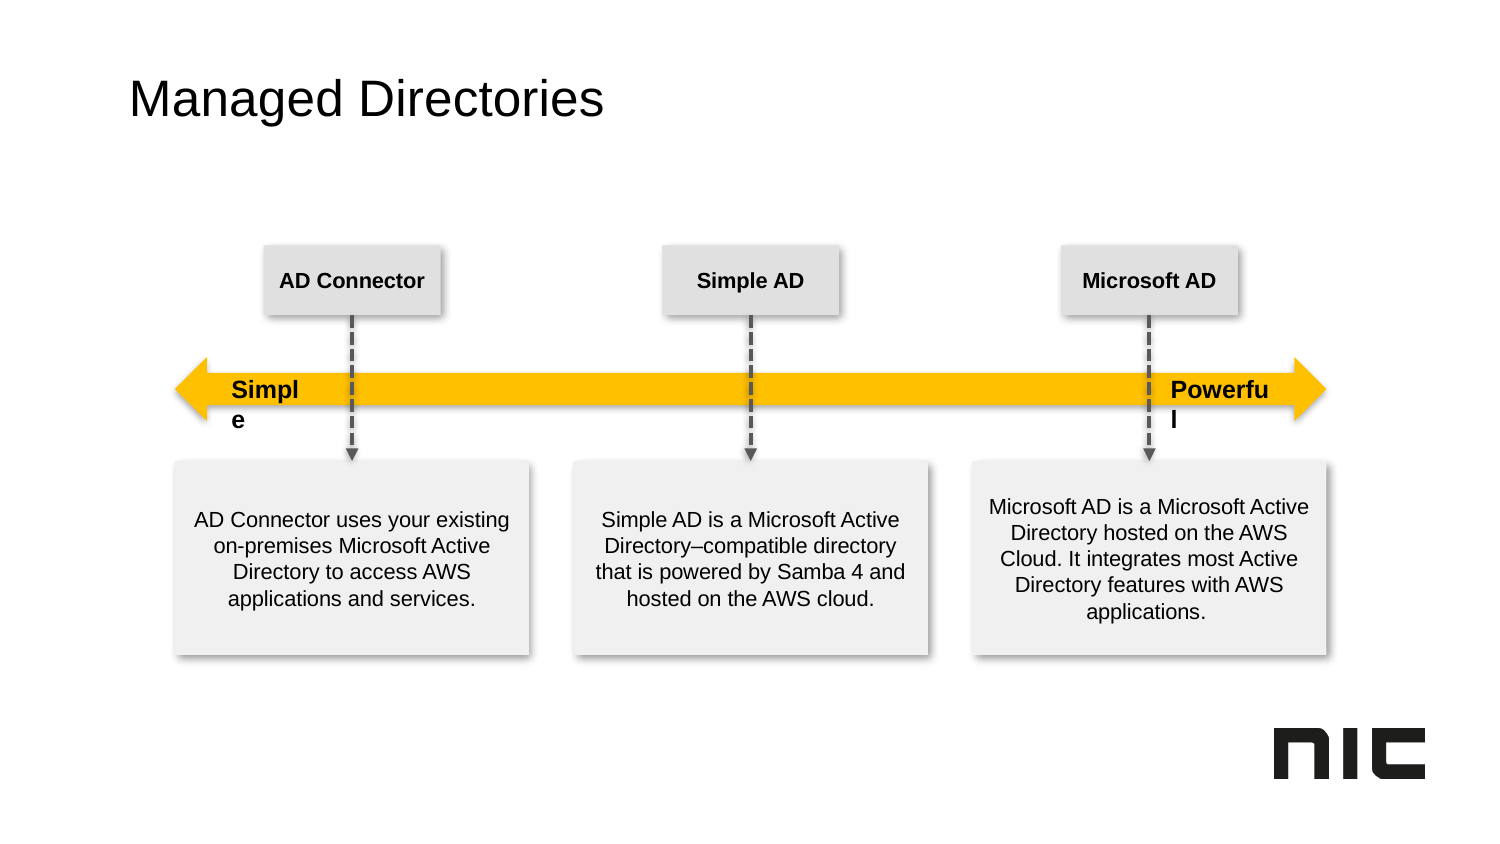

Managed Directories
AD Connector
Simple AD
Microsoft AD

Powerful
Simple
AD Connector uses your existing on-premises Microsoft Active Directory to access AWS applications and services.
Simple AD is a Microsoft Active Directory–compatible directory that is powered by Samba 4 and hosted on the AWS cloud.
Microsoft AD is a Microsoft Active Directory hosted on the AWS Cloud. It integrates most Active Directory features with AWS applications.